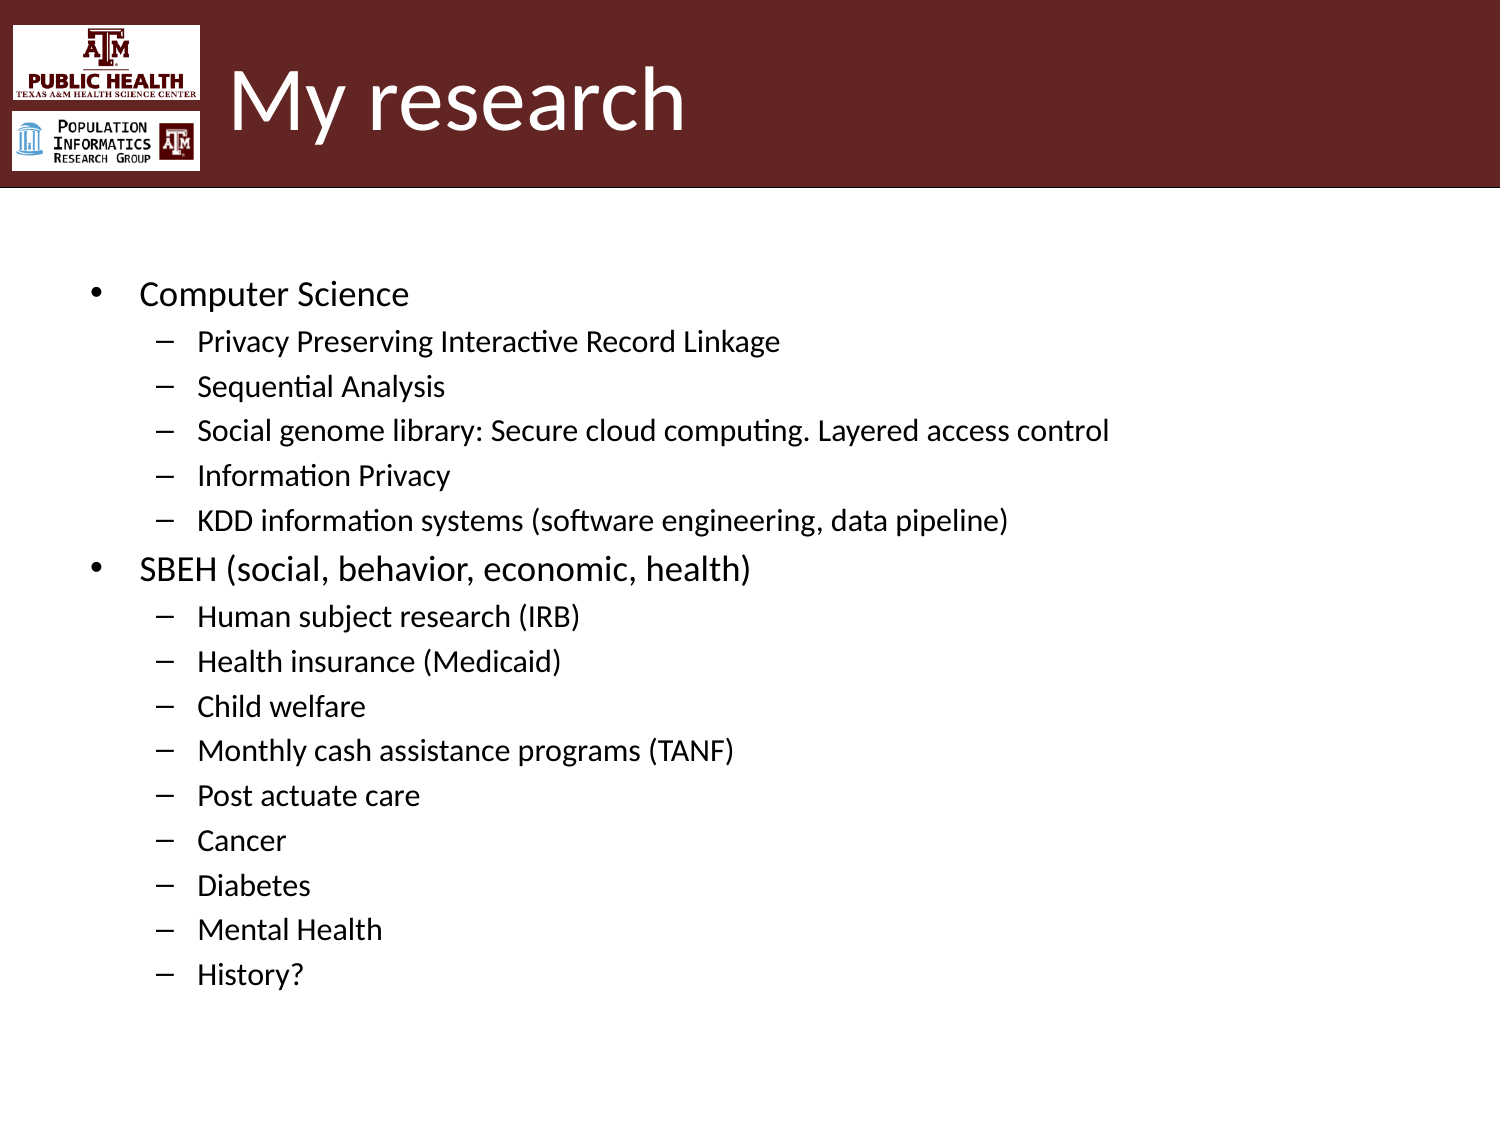

# My research
Computer Science
Privacy Preserving Interactive Record Linkage
Sequential Analysis
Social genome library: Secure cloud computing. Layered access control
Information Privacy
KDD information systems (software engineering, data pipeline)
SBEH (social, behavior, economic, health)
Human subject research (IRB)
Health insurance (Medicaid)
Child welfare
Monthly cash assistance programs (TANF)
Post actuate care
Cancer
Diabetes
Mental Health
History?